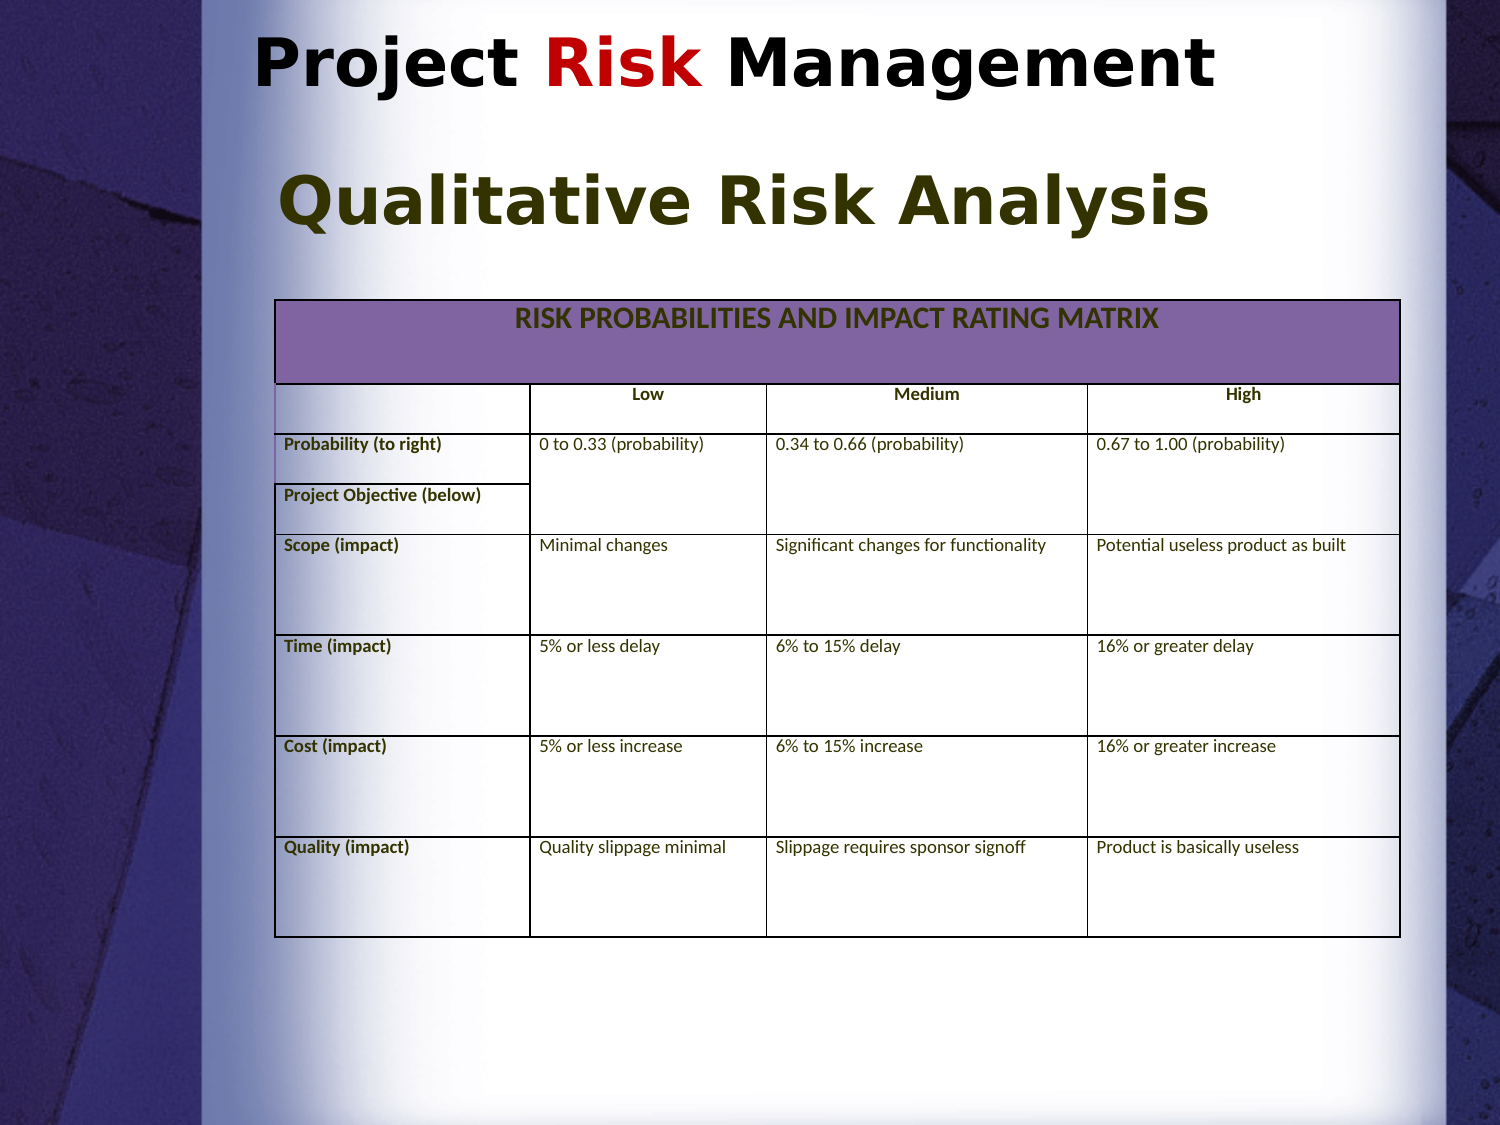

# Project Risk Management
Qualitative Risk Analysis
| RISK PROBABILITIES AND IMPACT RATING MATRIX |  |  |  |
| --- | --- | --- | --- |
|  | Low | Medium | High |
| Probability (to right) | 0 to 0.33 (probability) | 0.34 to 0.66 (probability) | 0.67 to 1.00 (probability) |
| Project Objective (below) |  |  |  |
| Scope (impact) | Minimal changes | Significant changes for functionality | Potential useless product as built |
| Time (impact) | 5% or less delay | 6% to 15% delay | 16% or greater delay |
| Cost (impact) | 5% or less increase | 6% to 15% increase | 16% or greater increase |
| Quality (impact) | Quality slippage minimal | Slippage requires sponsor signoff | Product is basically useless |